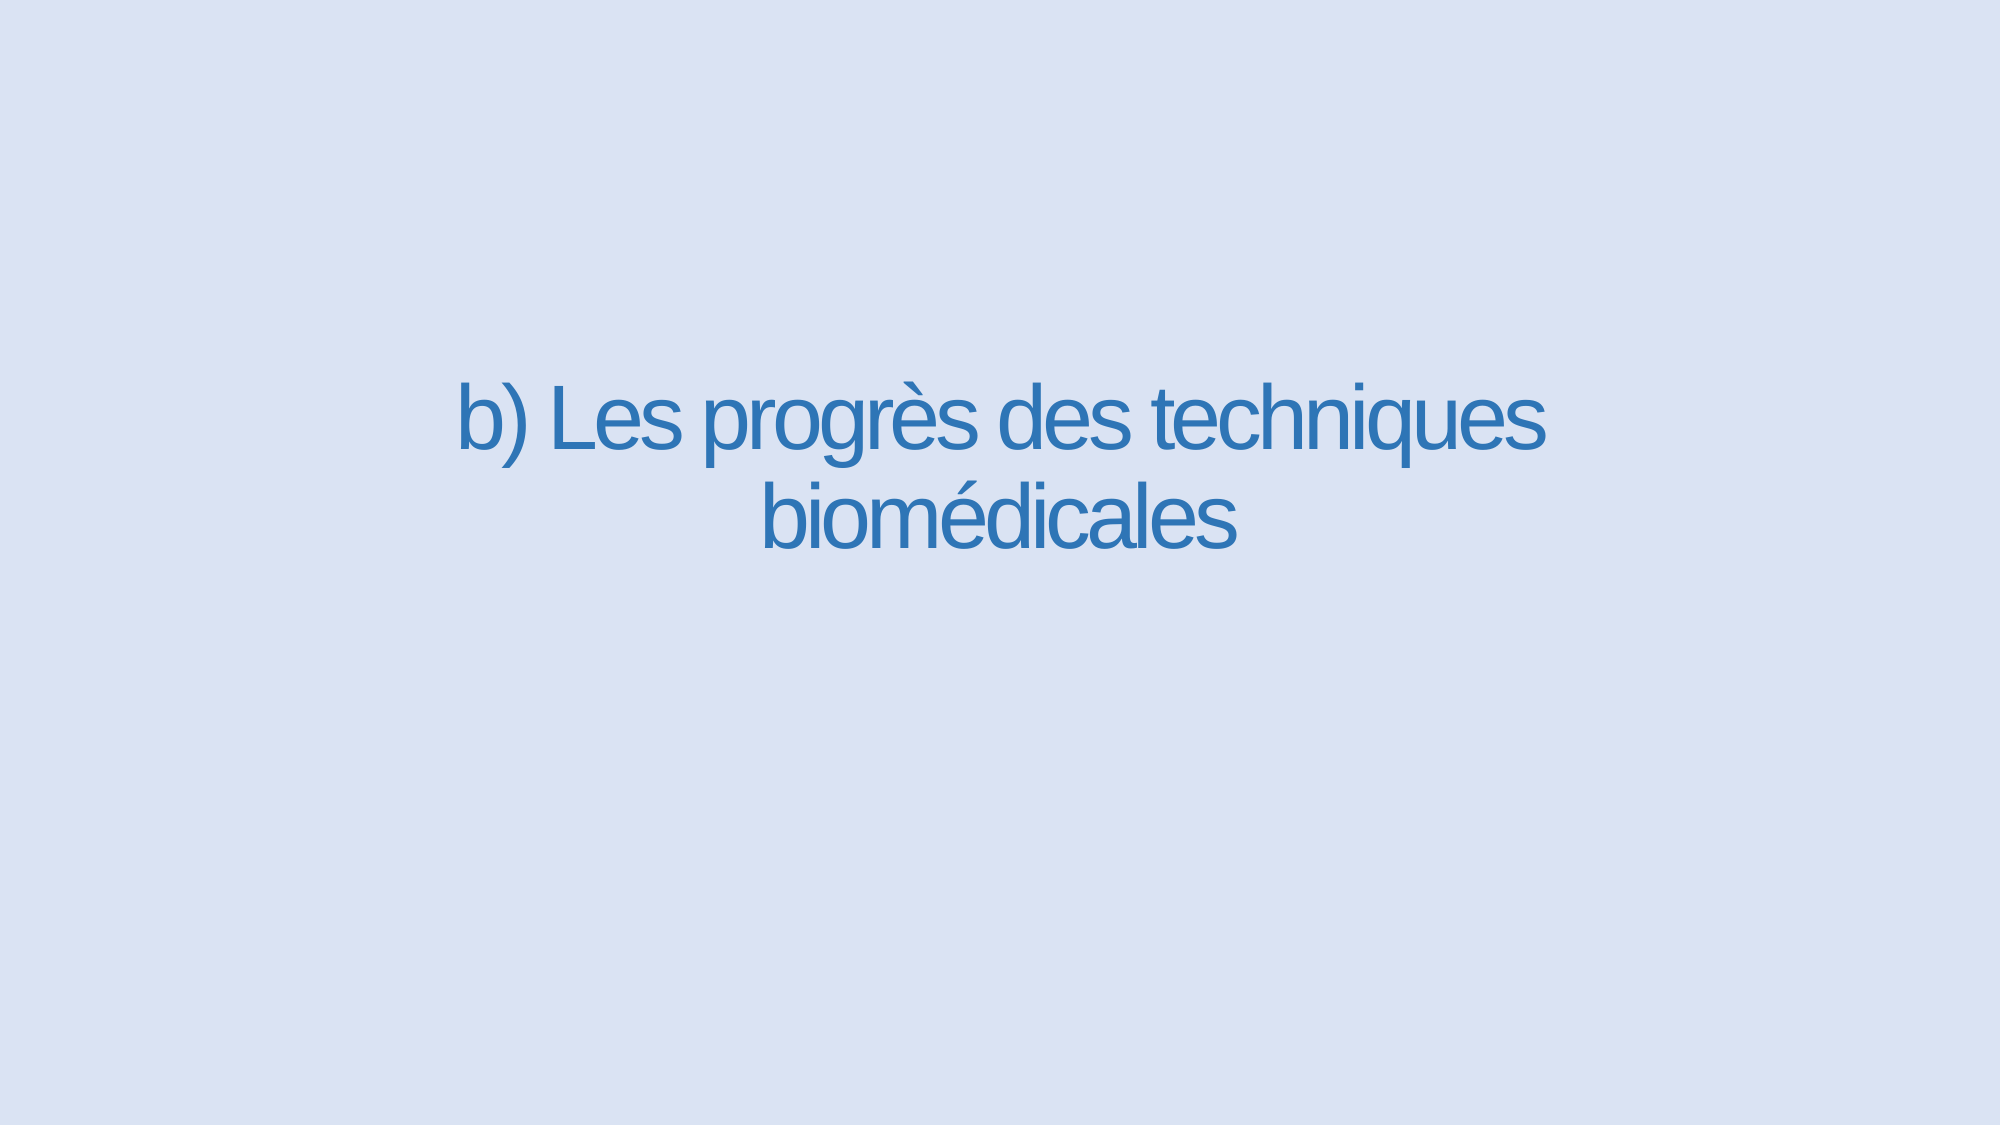

# b) Les progrès des techniques biomédicales